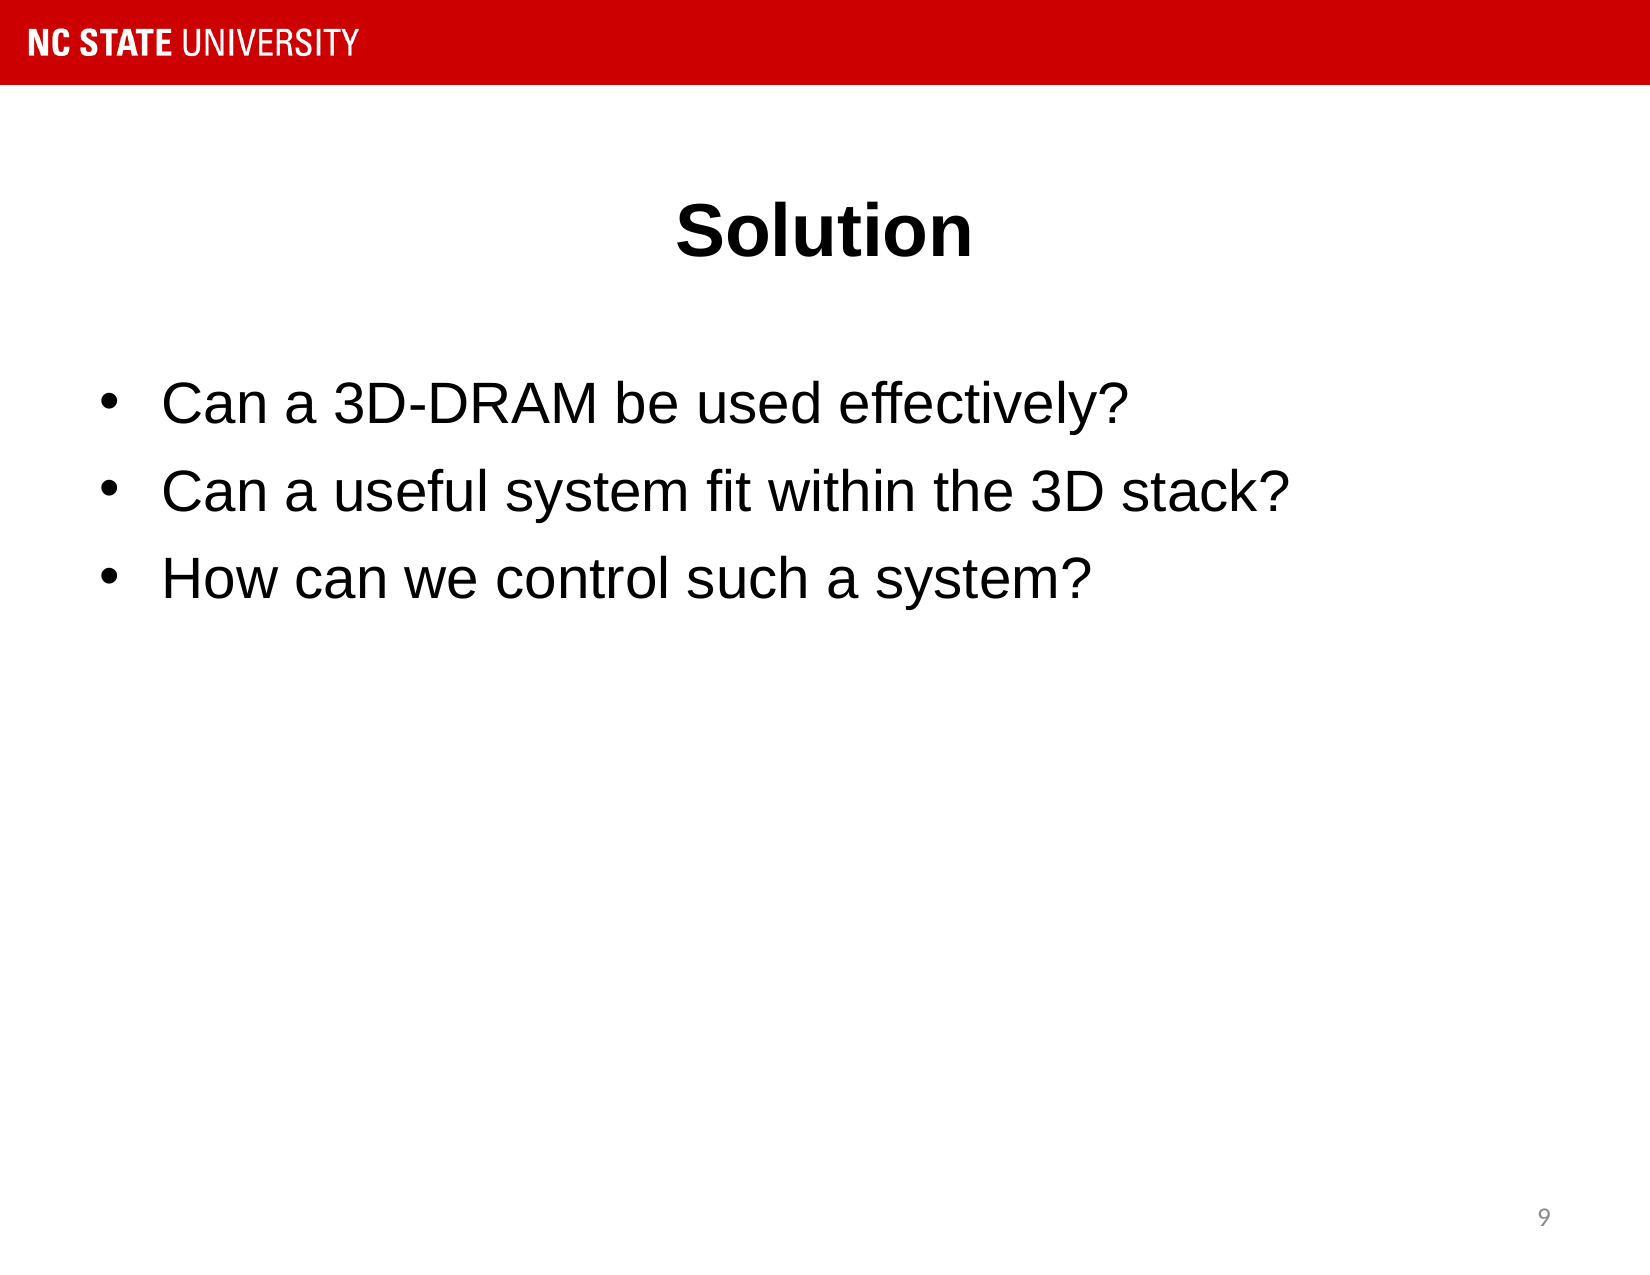

# Solution
Can a 3D-DRAM be used effectively?
Can a useful system fit within the 3D stack?
How can we control such a system?
9